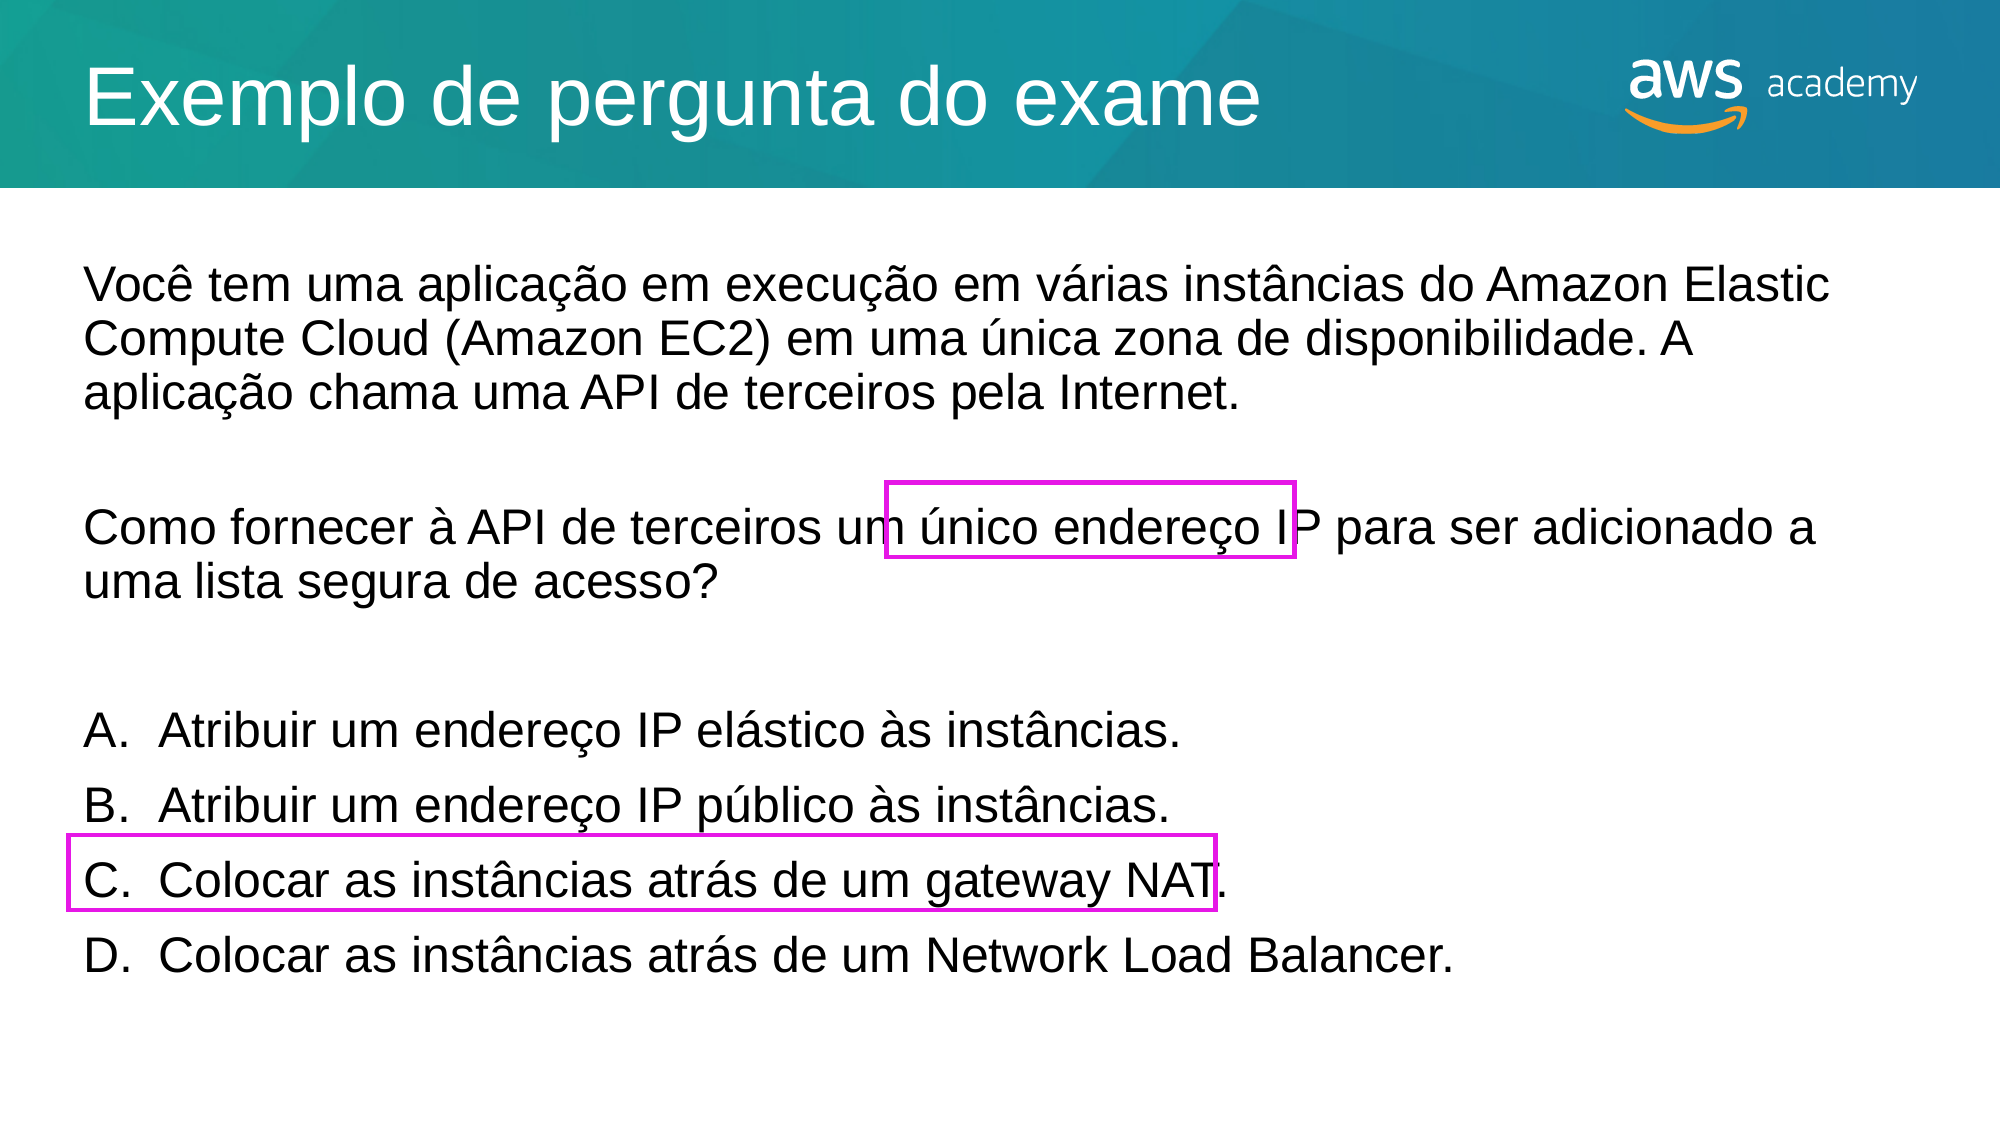

# Exemplo de pergunta do exame
Você tem uma aplicação em execução em várias instâncias do Amazon Elastic Compute Cloud (Amazon EC2) em uma única zona de disponibilidade. A aplicação chama uma API de terceiros pela Internet.
Como fornecer à API de terceiros um único endereço IP para ser adicionado a uma lista segura de acesso?

Atribuir um endereço IP elástico às instâncias.
Atribuir um endereço IP público às instâncias.
Colocar as instâncias atrás de um gateway NAT.
Colocar as instâncias atrás de um Network Load Balancer.